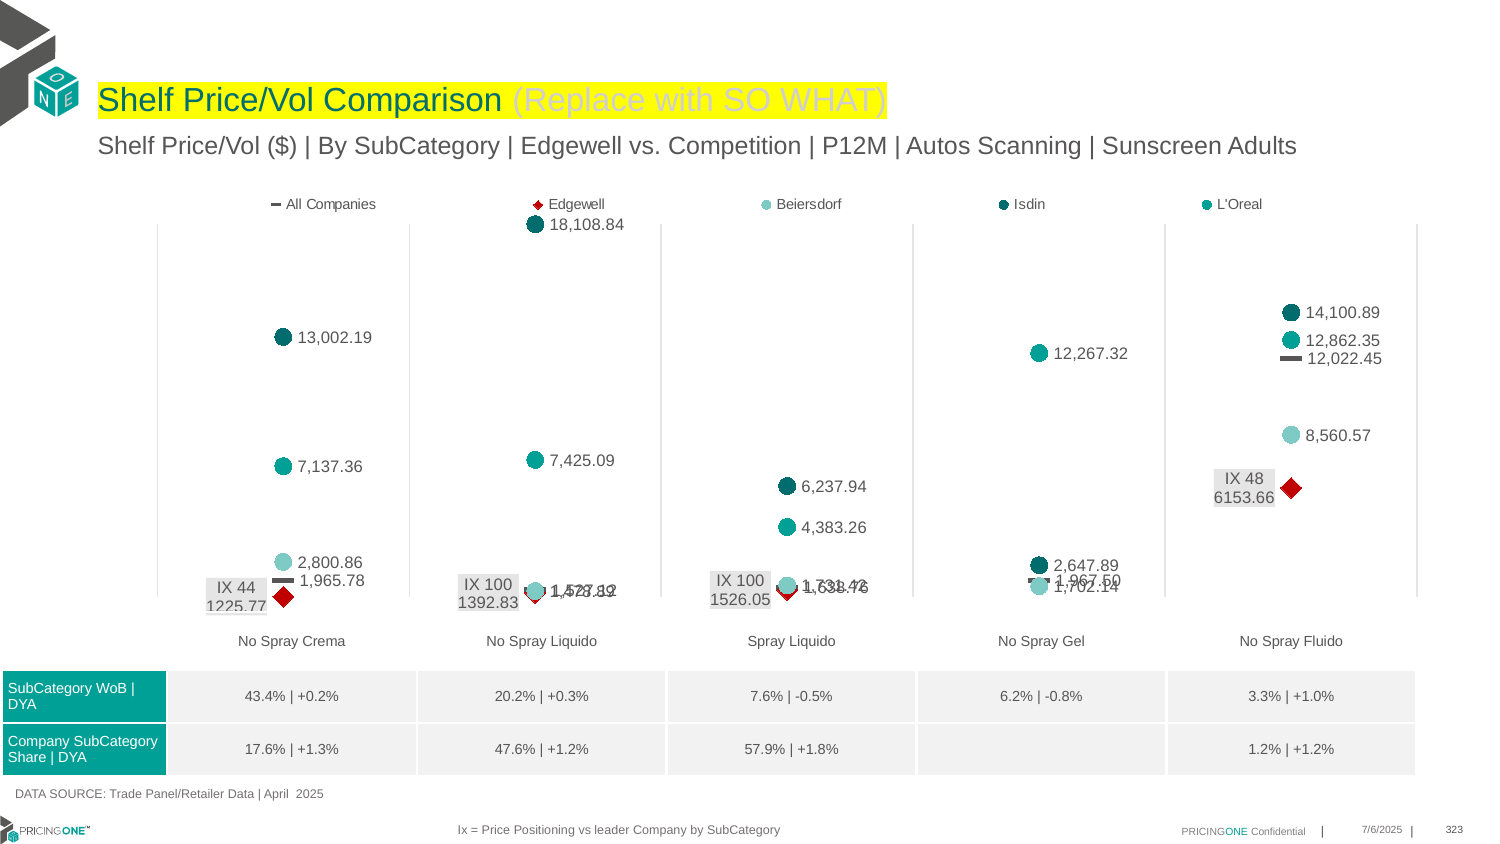

# Shelf Price/Vol Comparison (Replace with SO WHAT)
Shelf Price/Vol ($) | By SubCategory | Edgewell vs. Competition | P12M | Autos Scanning | Sunscreen Adults

### Chart

| Category | All Companies | Edgewell | Beiersdorf | Isdin | L'Oreal |
|---|---|---|---|---|---|
| IX 44 | 1965.78 | 1225.77 | 2800.86 | 13002.19 | 7137.36 |
| IX 100 | 1527.12 | 1392.83 | 1478.89 | 18108.84 | 7425.09 |
| IX 100 | 1638.76 | 1526.05 | 1731.42 | 6237.94 | 4383.26 |
| None | 1967.5 | None | 1702.14 | 2647.89 | 12267.32 |
| IX 48 | 12022.45 | 6153.66 | 8560.57 | 14100.89 | 12862.35 |
|  | No Spray Crema | No Spray Liquido | Spray Liquido | No Spray Gel | No Spray Fluido |
| --- | --- | --- | --- | --- | --- |
| SubCategory WoB | DYA | 43.4% | +0.2% | 20.2% | +0.3% | 7.6% | -0.5% | 6.2% | -0.8% | 3.3% | +1.0% |
| Company SubCategory Share | DYA | 17.6% | +1.3% | 47.6% | +1.2% | 57.9% | +1.8% |  | 1.2% | +1.2% |
DATA SOURCE: Trade Panel/Retailer Data | April  2025
Ix = Price Positioning vs leader Company by SubCategory
7/6/2025
323